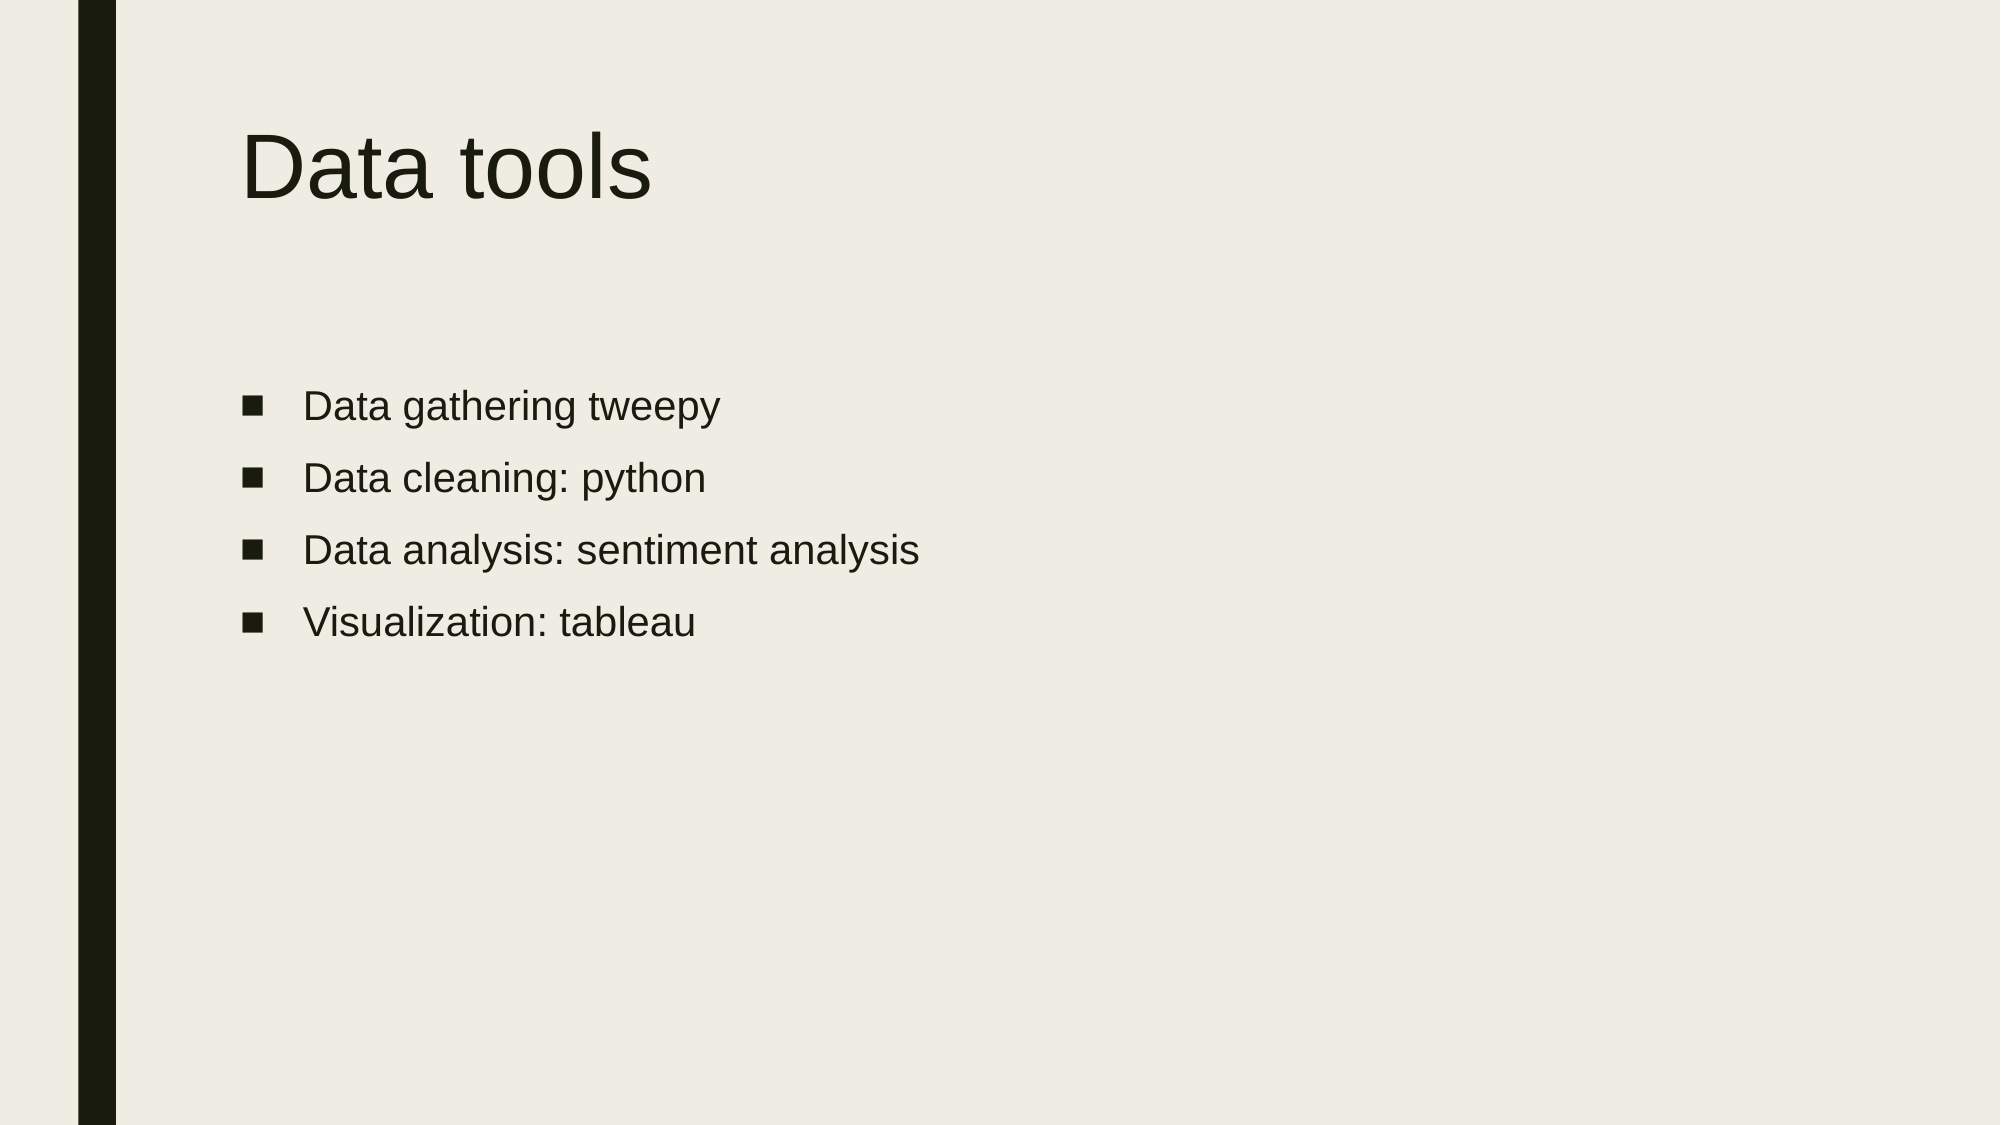

# Data tools
Data gathering tweepy
Data cleaning: python
Data analysis: sentiment analysis
Visualization: tableau